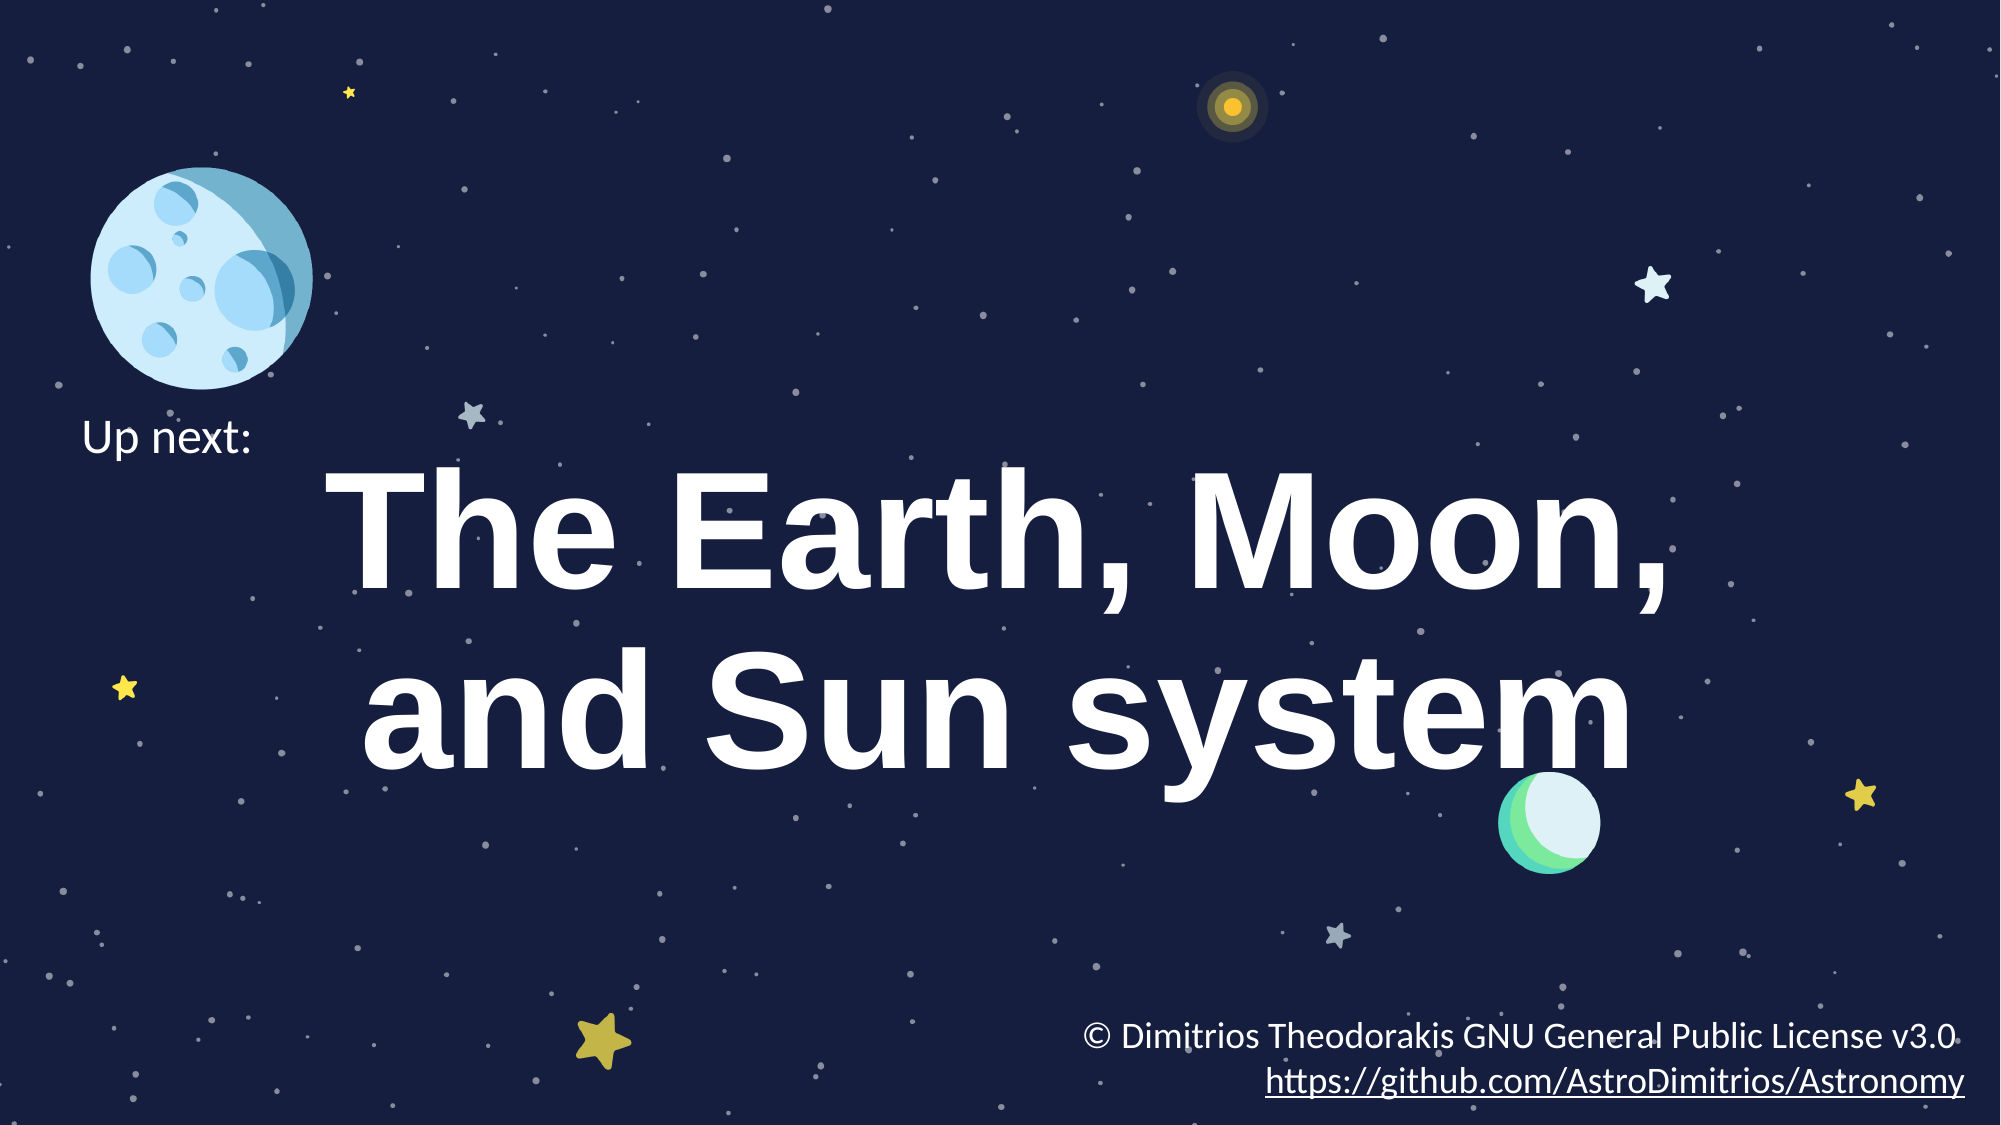

Up next:
# The Earth, Moon, and Sun system